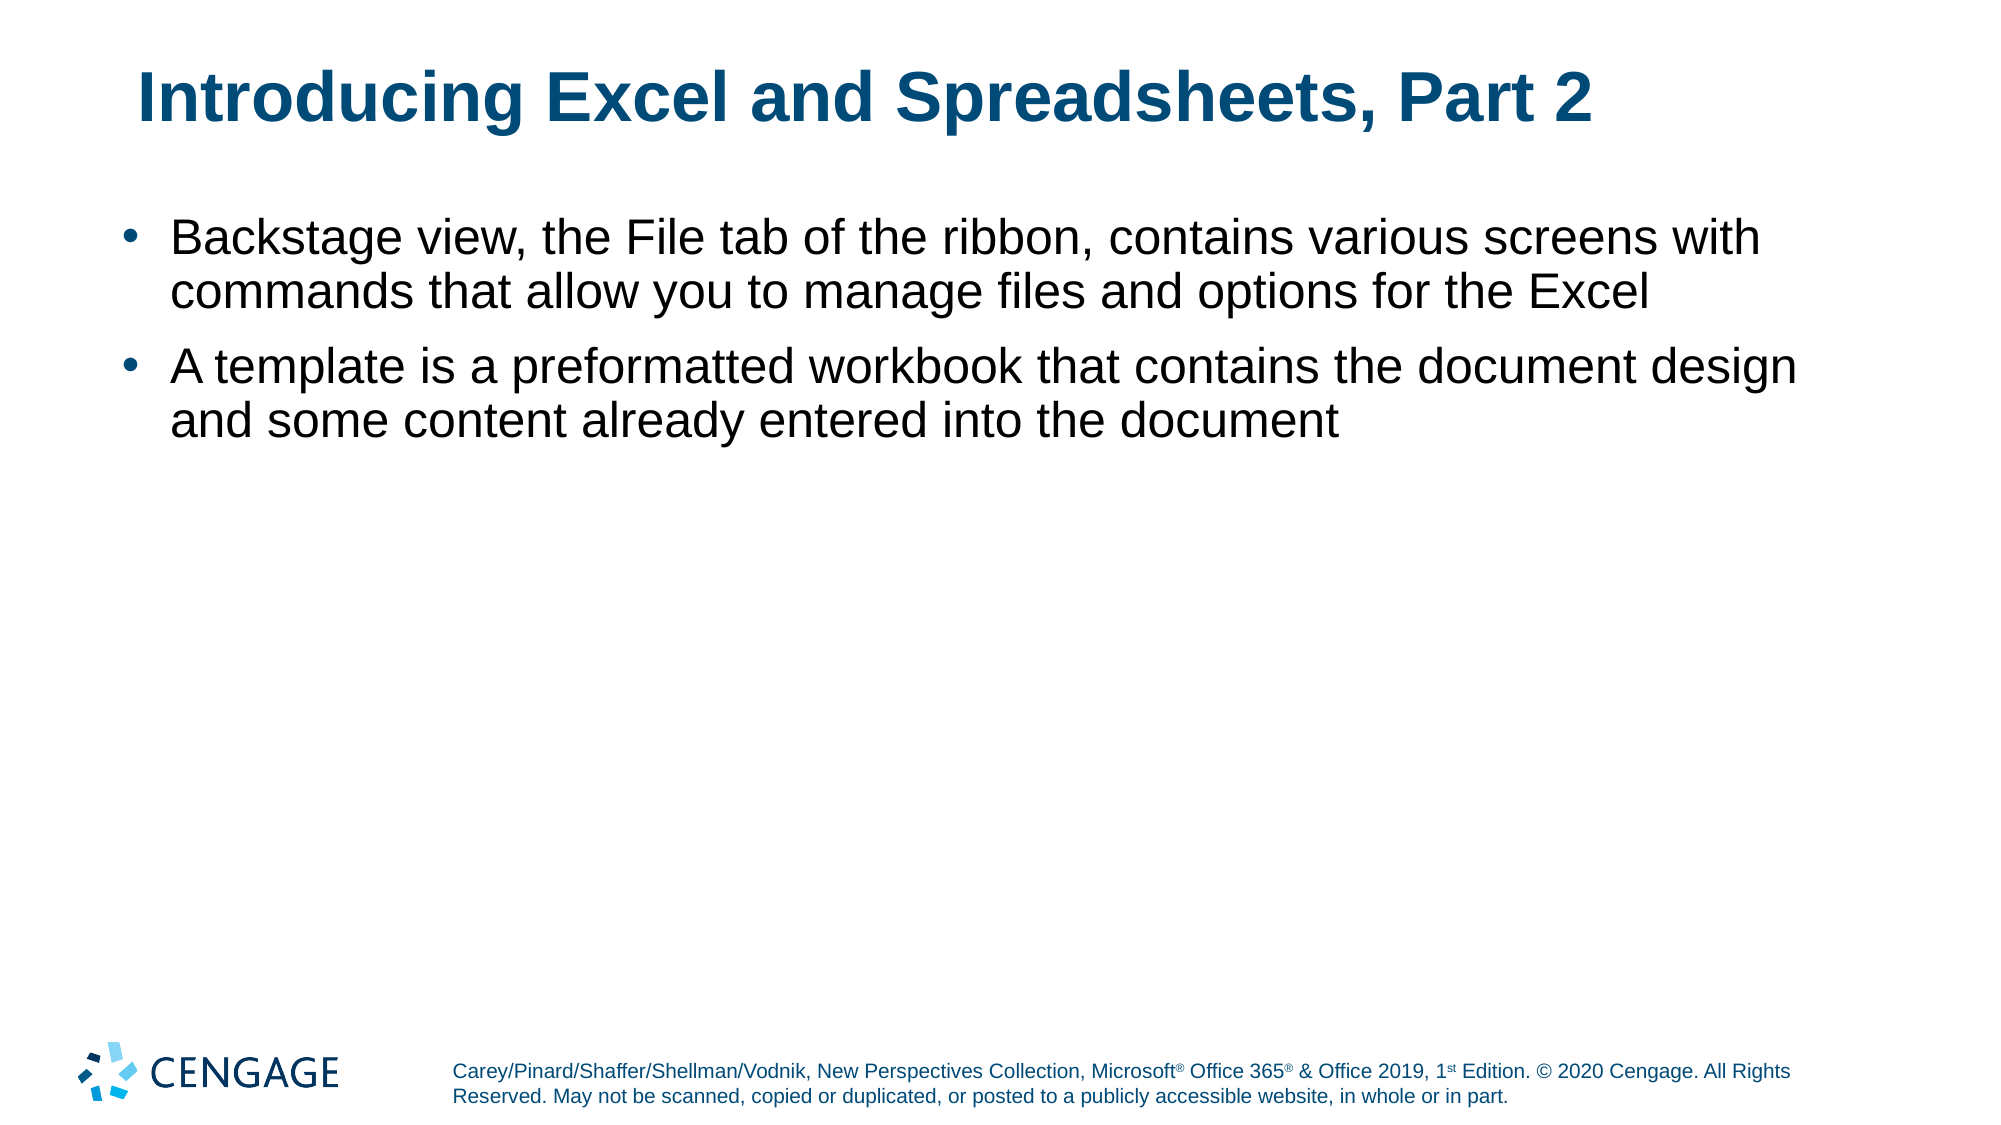

# Introducing Excel and Spreadsheets, Part 2
Backstage view, the File tab of the ribbon, contains various screens with commands that allow you to manage files and options for the Excel
A template is a preformatted workbook that contains the document design and some content already entered into the document